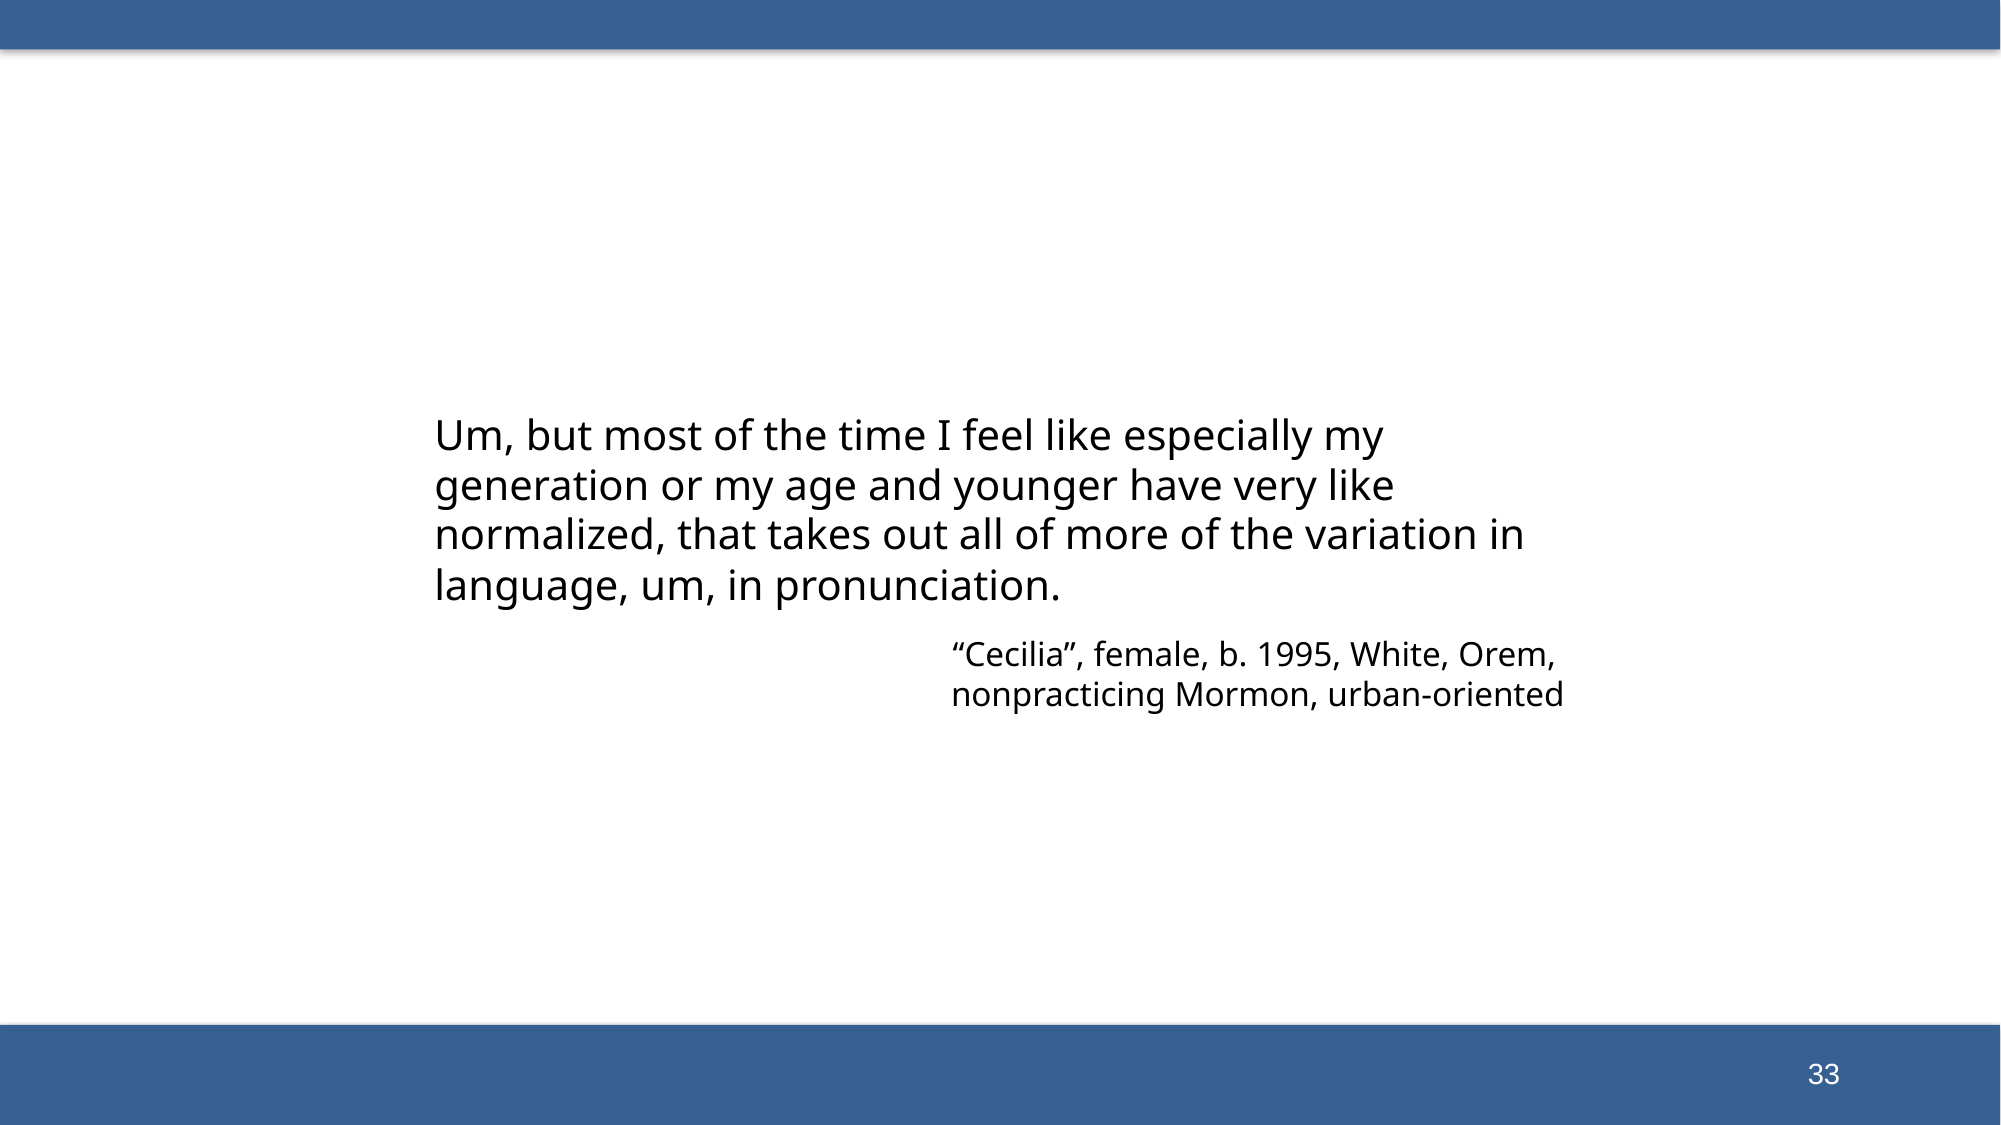

Um, but most of the time I feel like especially my generation or my age and younger have very like normalized, that takes out all of more of the variation in language, um, in pronunciation.

“Cecilia”, female, b. 1995, White, Orem,
nonpracticing Mormon, urban-oriented
33